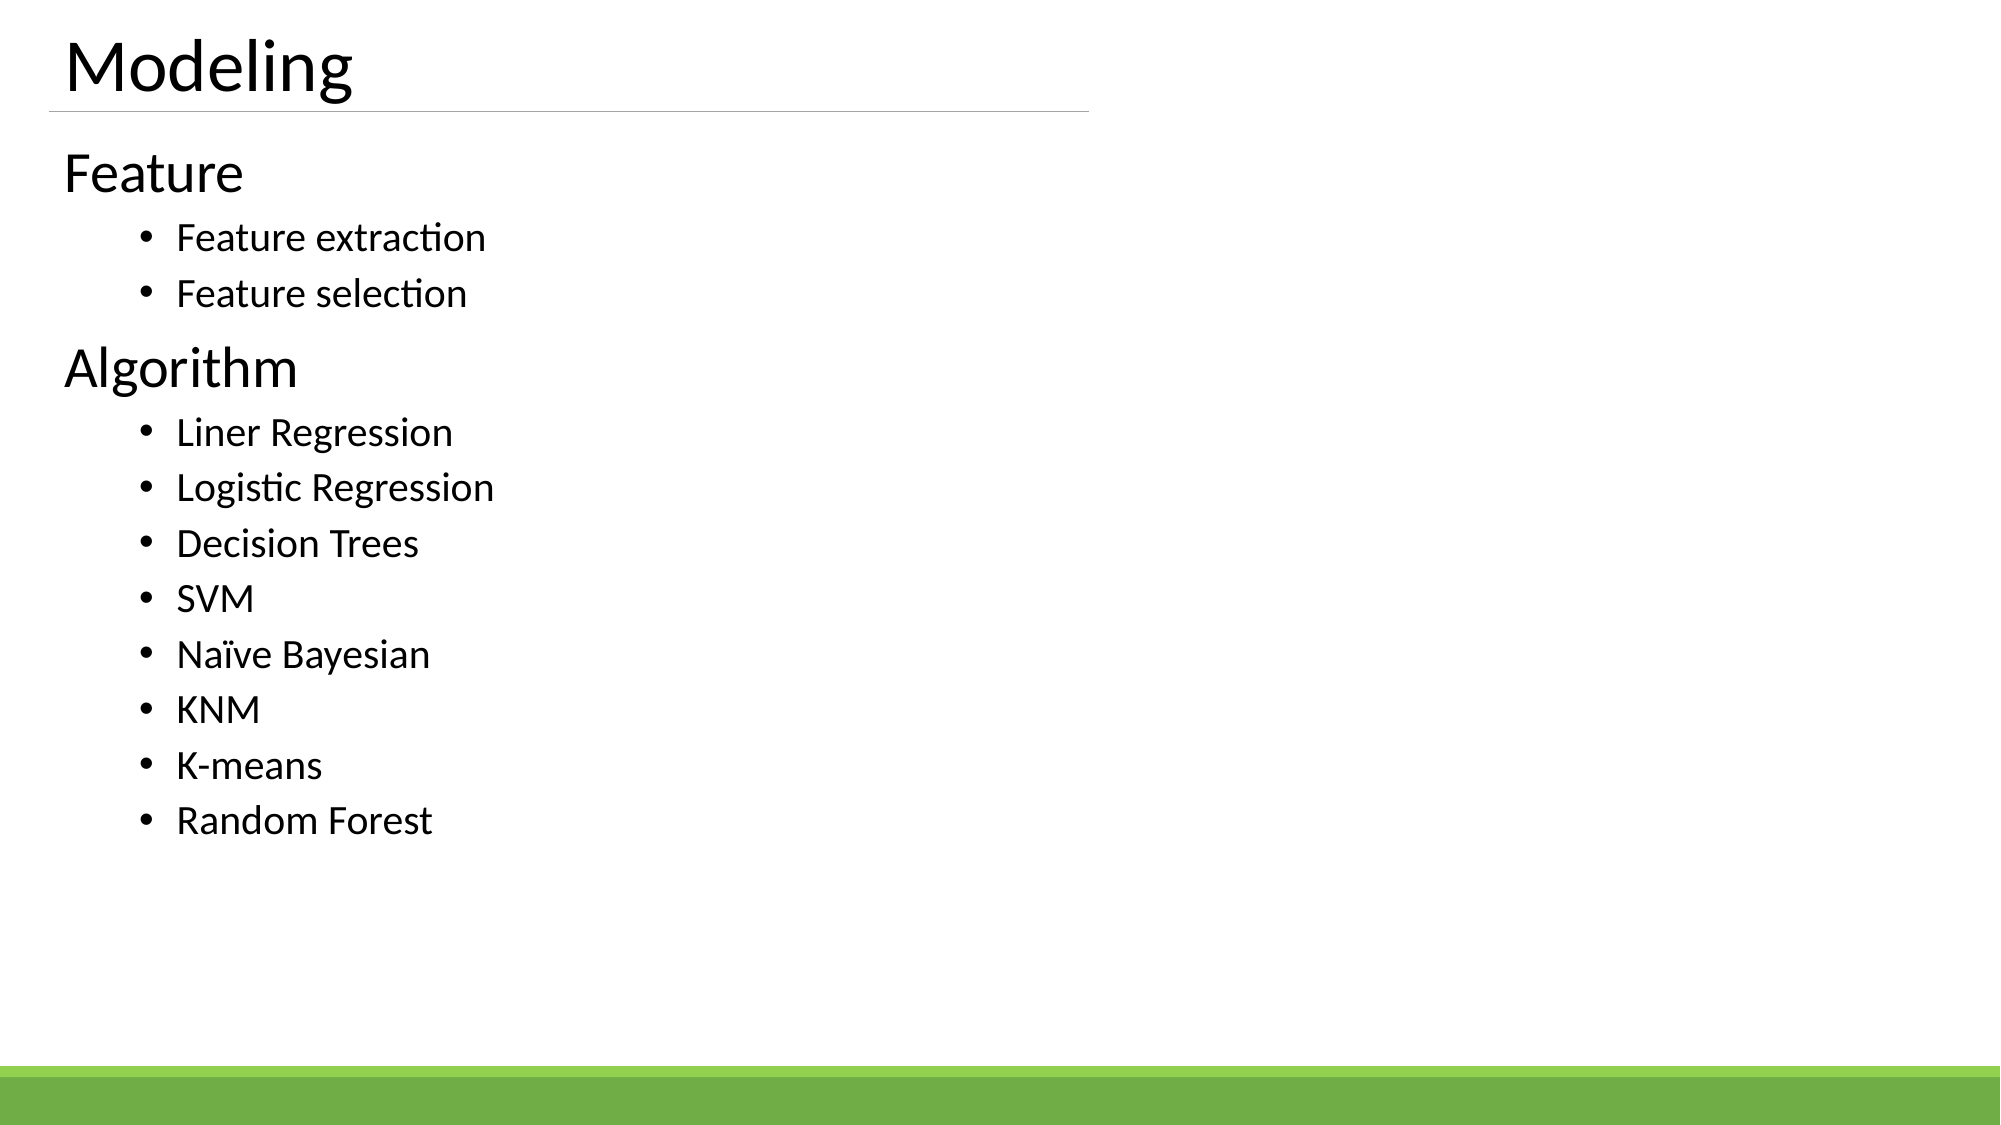

# Modeling
Feature
Feature extraction
Feature selection
Algorithm
Liner Regression
Logistic Regression
Decision Trees
SVM
Naïve Bayesian
KNM
K-means
Random Forest